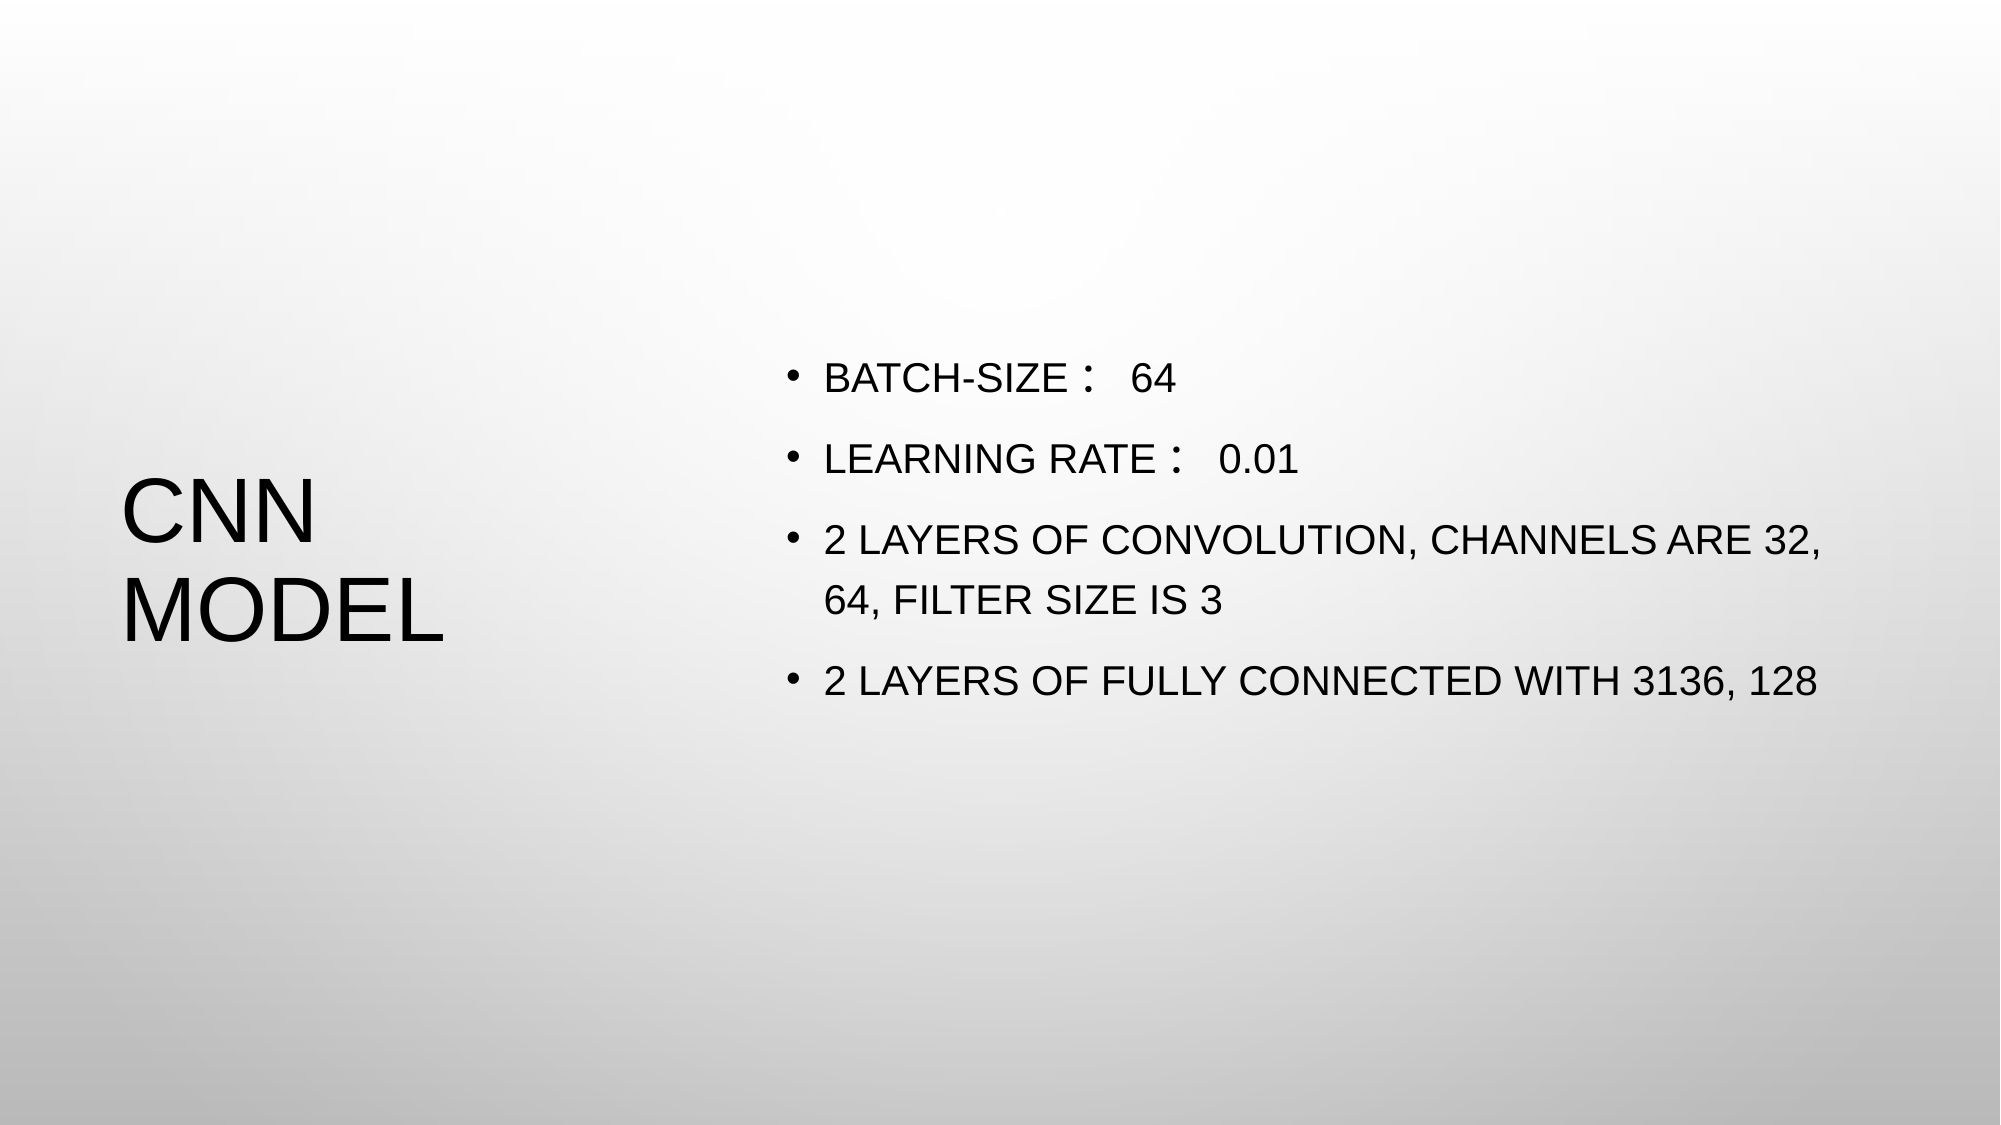

batch-size：64
learning rate：0.01
2 layers of Convolution, channels are 32, 64, filter size is 3
2 layers of fully connected with 3136, 128

# CNN Model